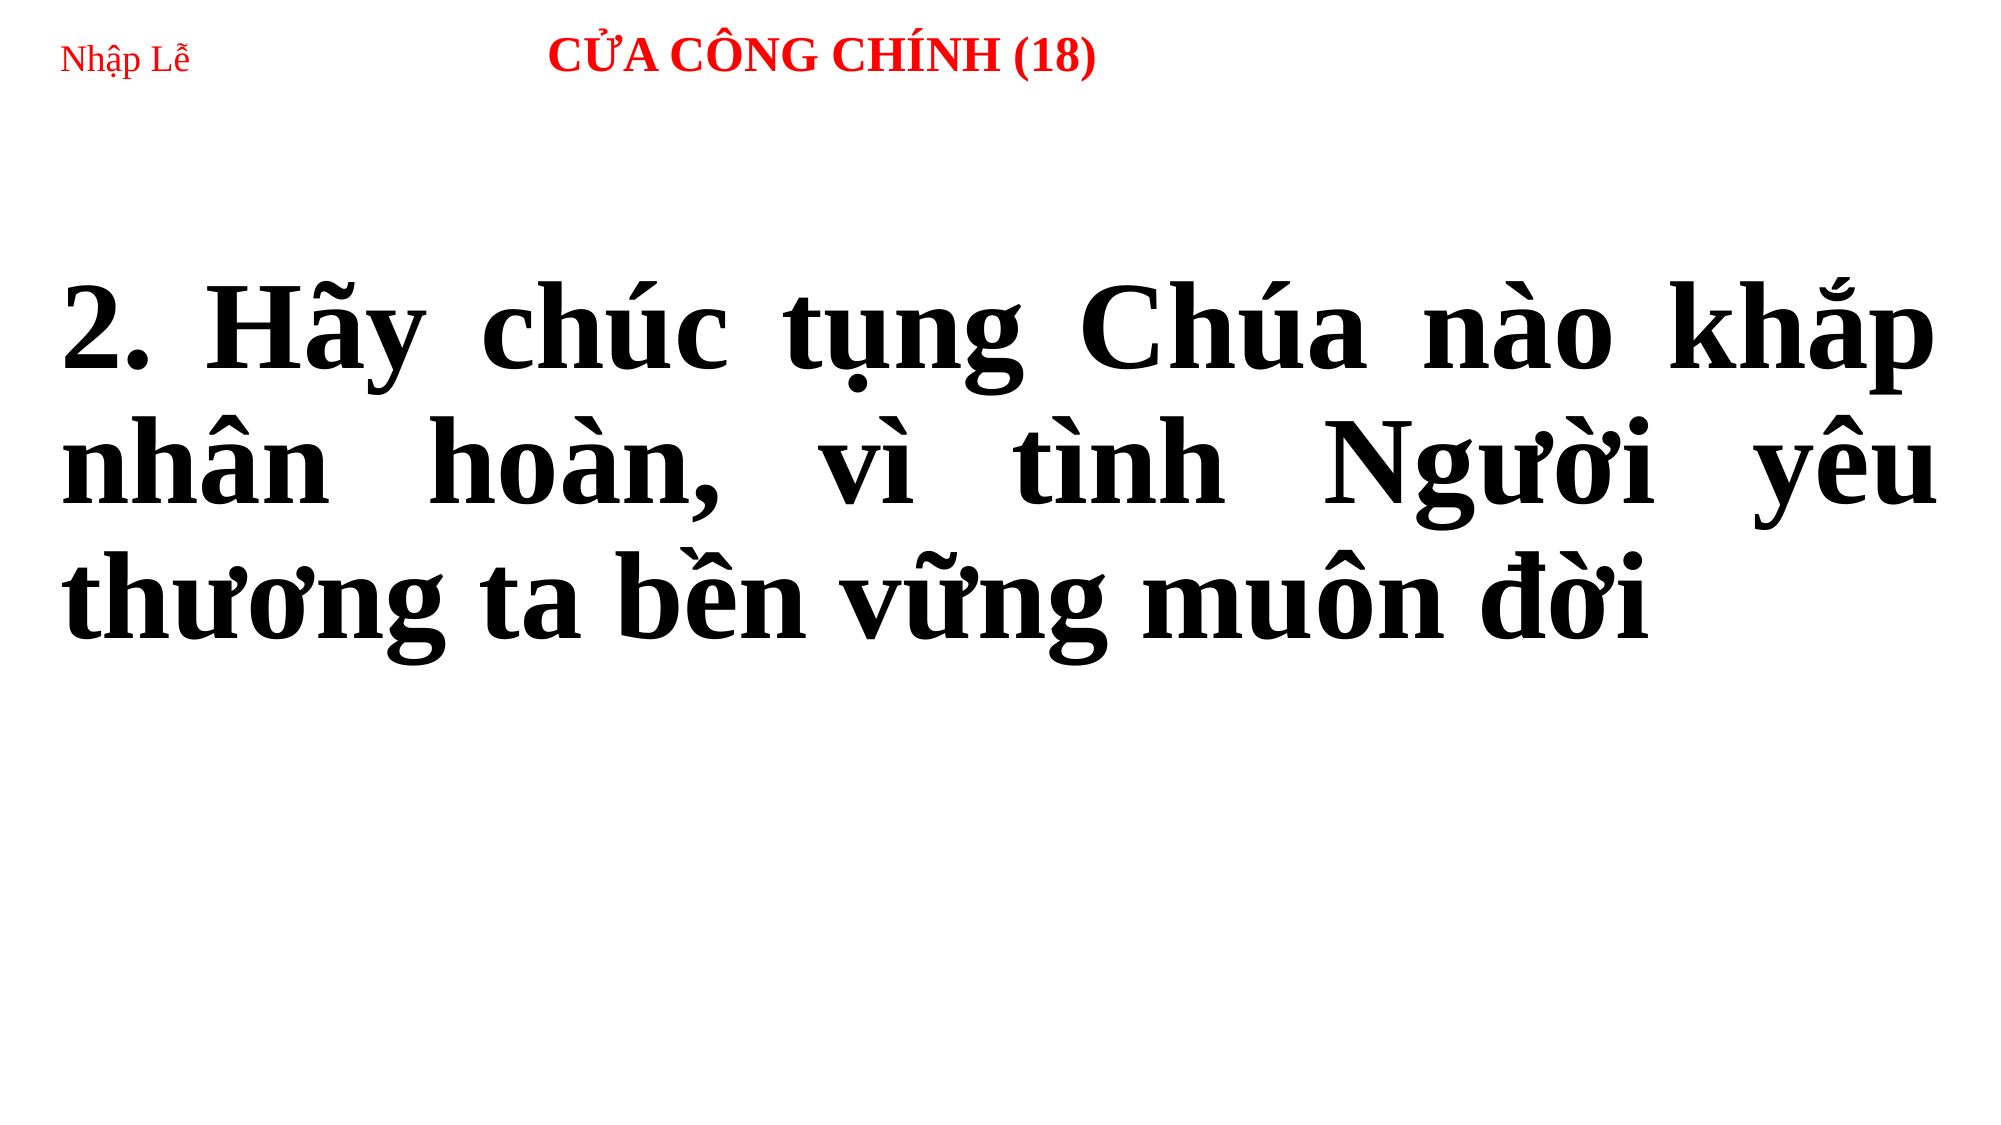

# Nhập Lễ                          	    CỬA CÔNG CHÍNH (18)
2. Hãy chúc tụng Chúa nào khắp nhân hoàn, vì tình Người yêu thương ta bền vững muôn đời